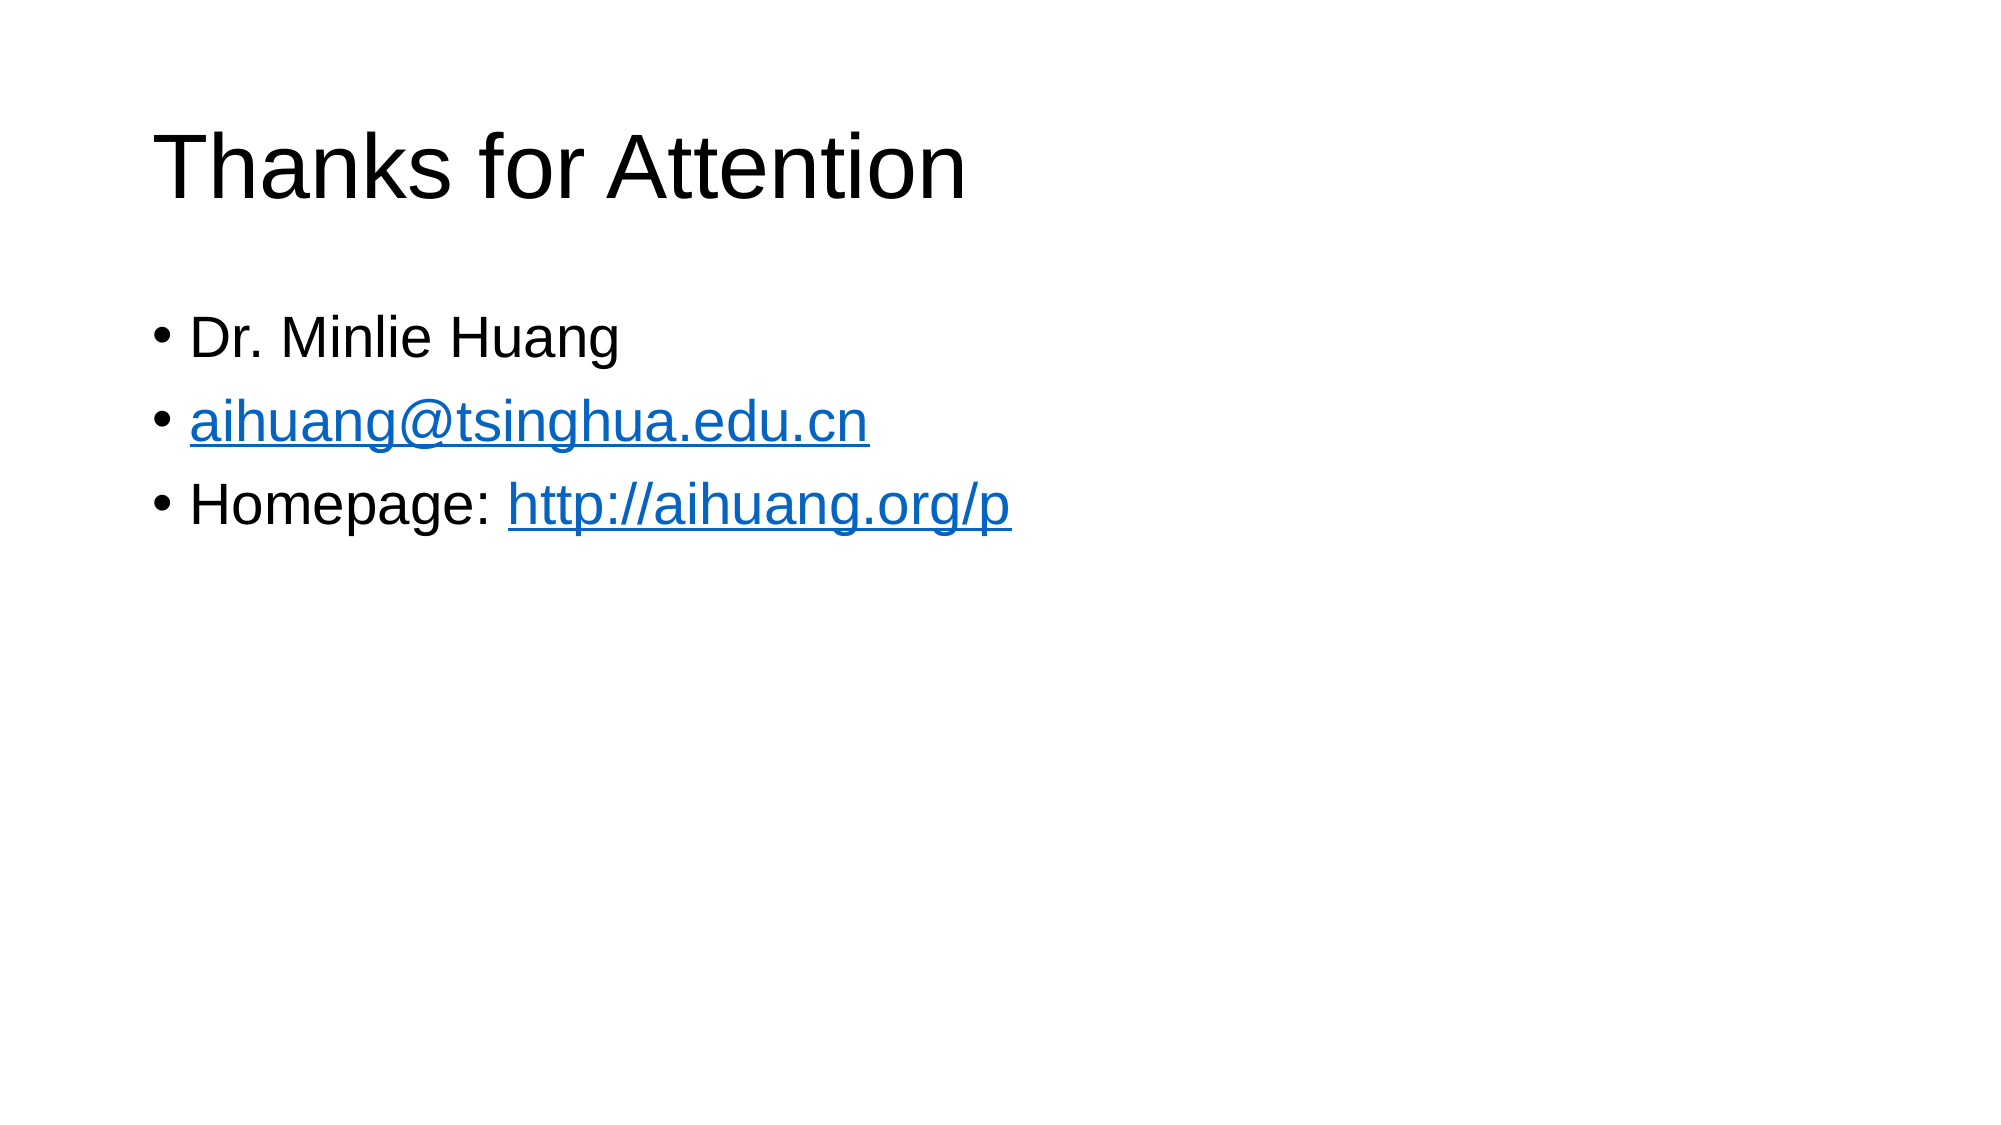

# Thanks for Attention
Dr. Minlie Huang
aihuang@tsinghua.edu.cn
Homepage: http://aihuang.org/p